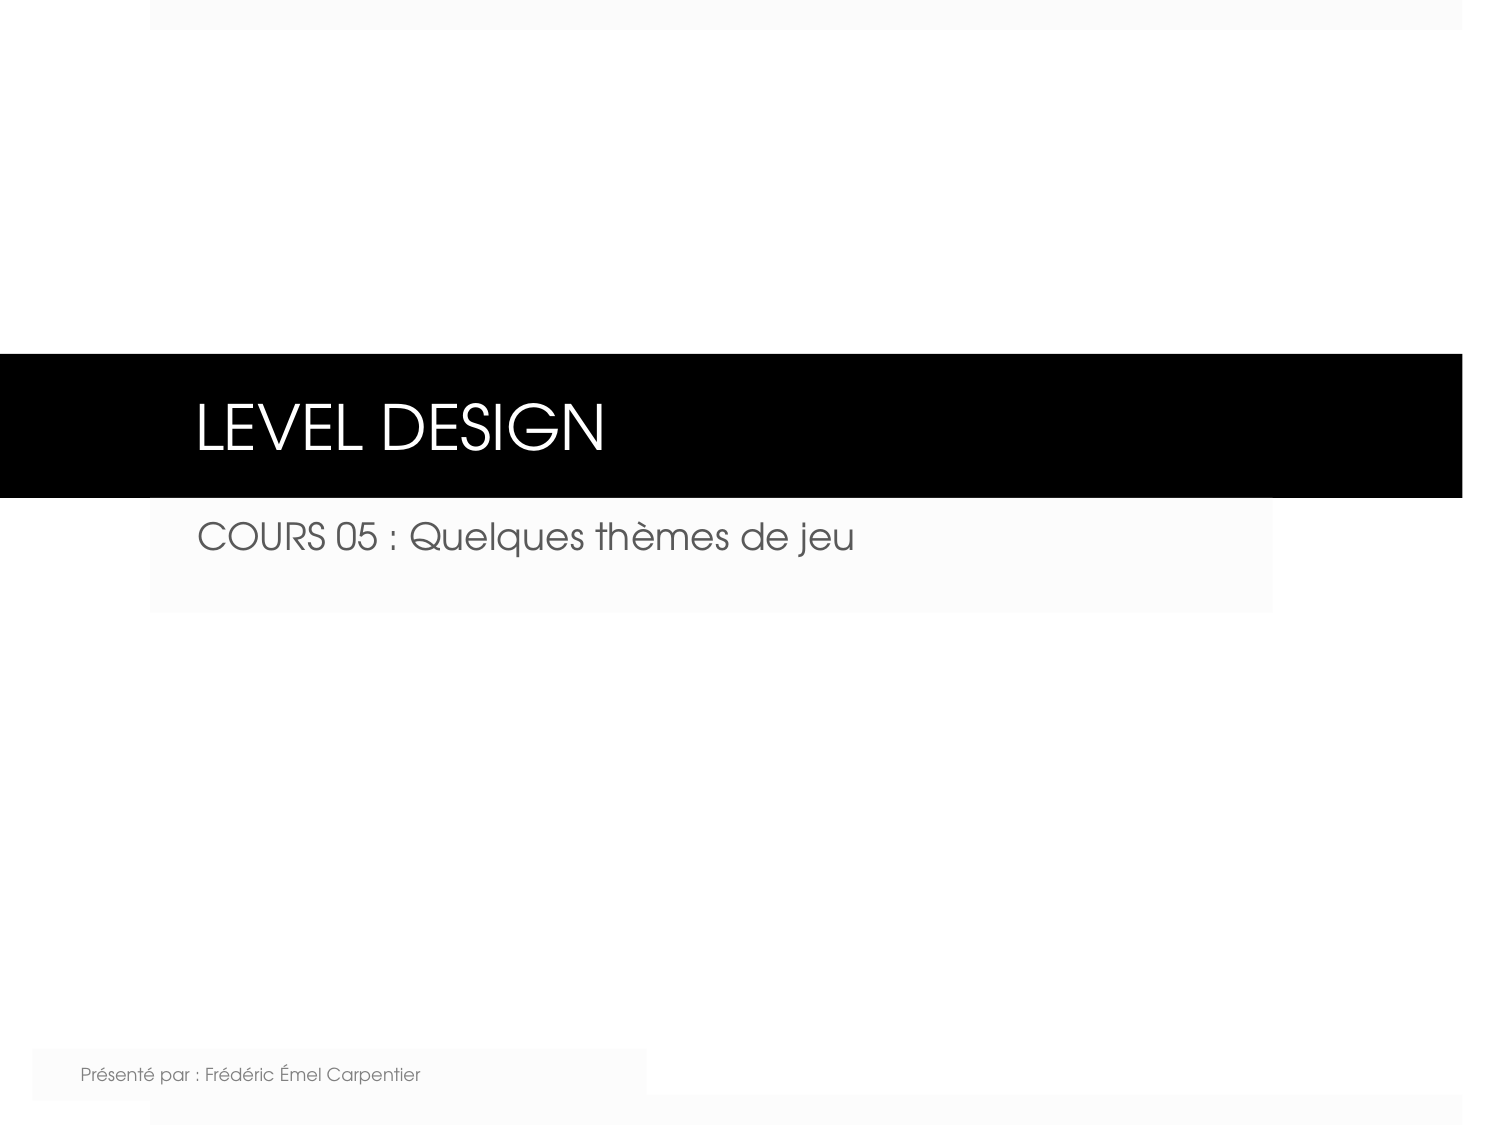

# LEVEL DESIGN
COURS 05 : Quelques thèmes de jeu
Présenté par : Frédéric Émel Carpentier